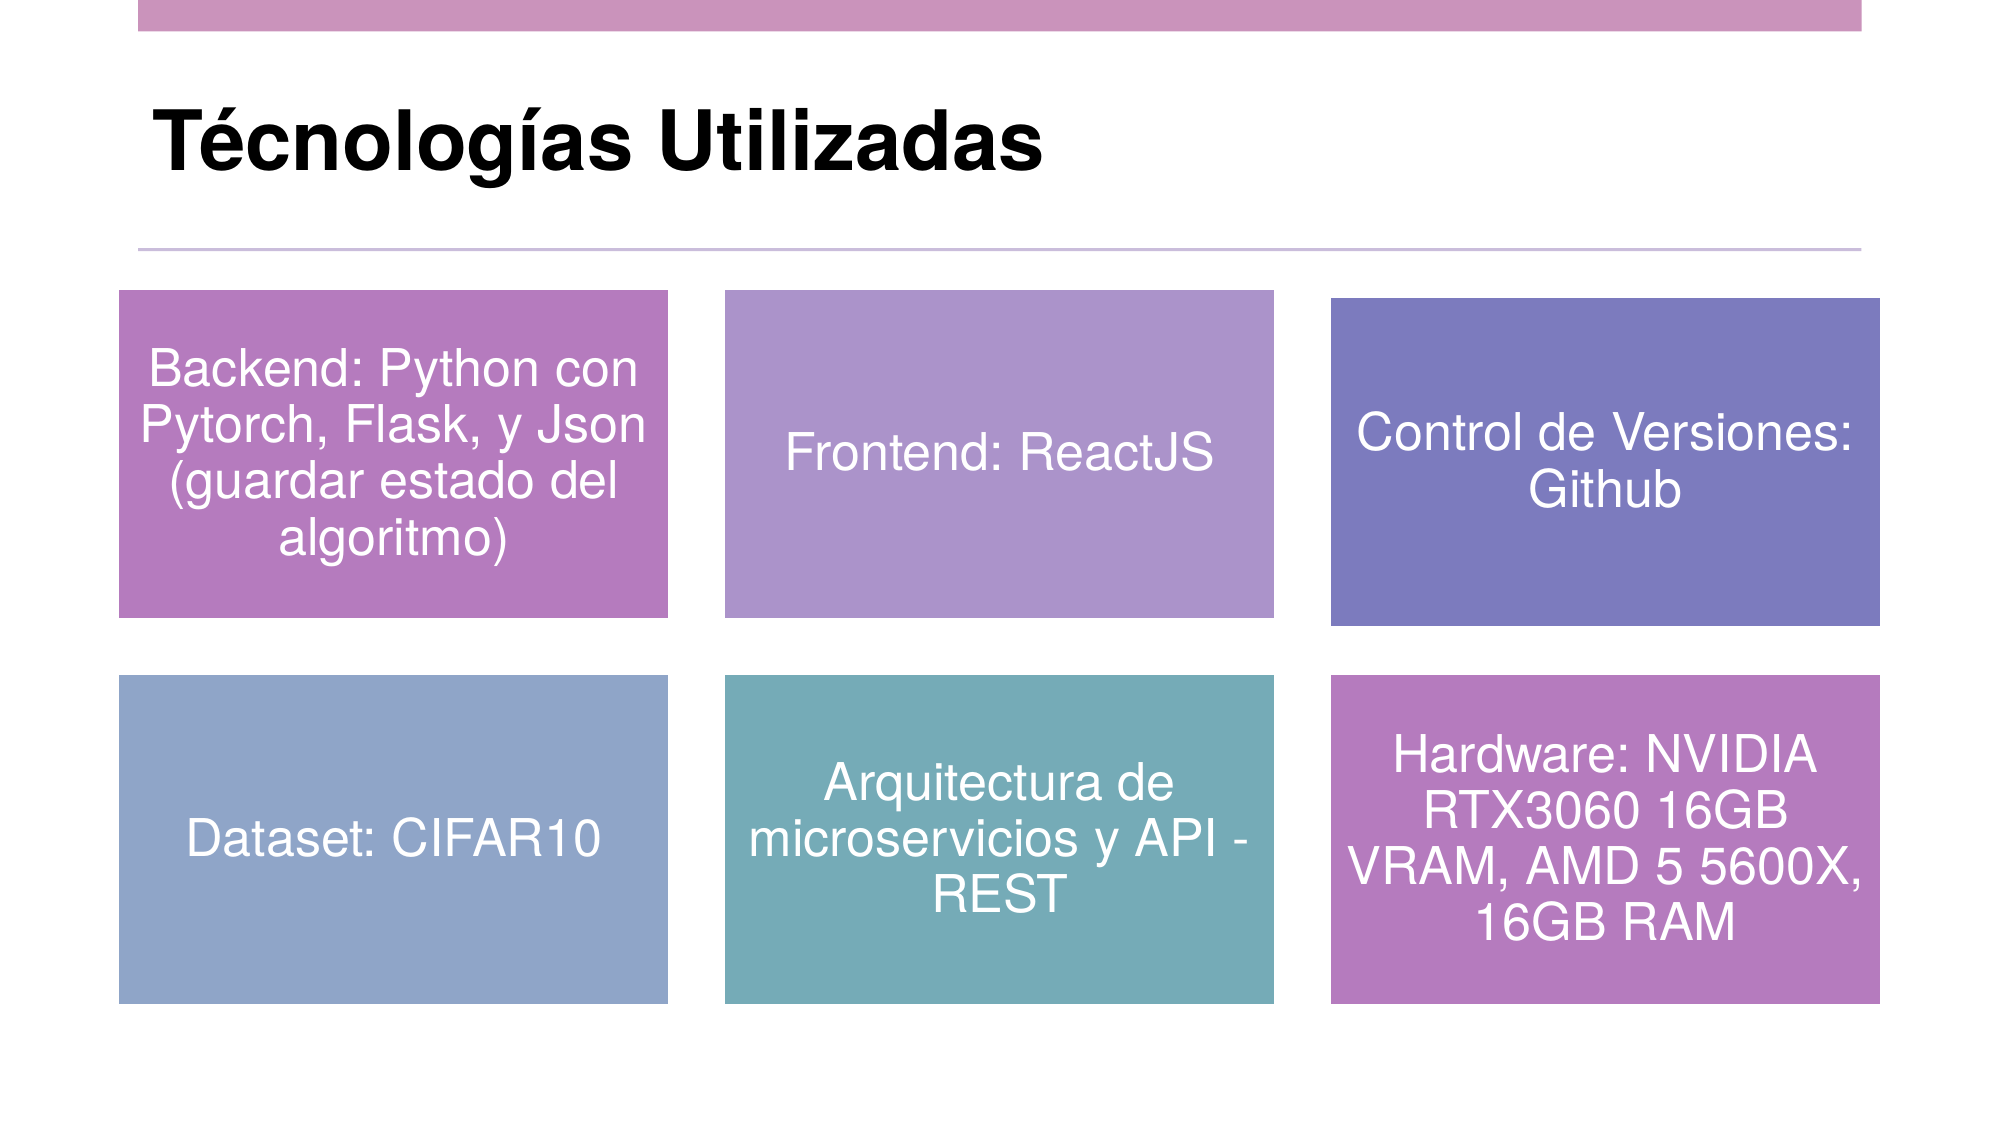

# Técnologías Utilizadas

Backend: Python con Pytorch, Flask, y Json (guardar estado del algoritmo)
Frontend: ReactJS
Control de Versiones: Github
Dataset: CIFAR10
Arquitectura de microservicios y API - REST
Hardware: NVIDIA RTX3060 16GB VRAM, AMD 5 5600X, 16GB RAM
29